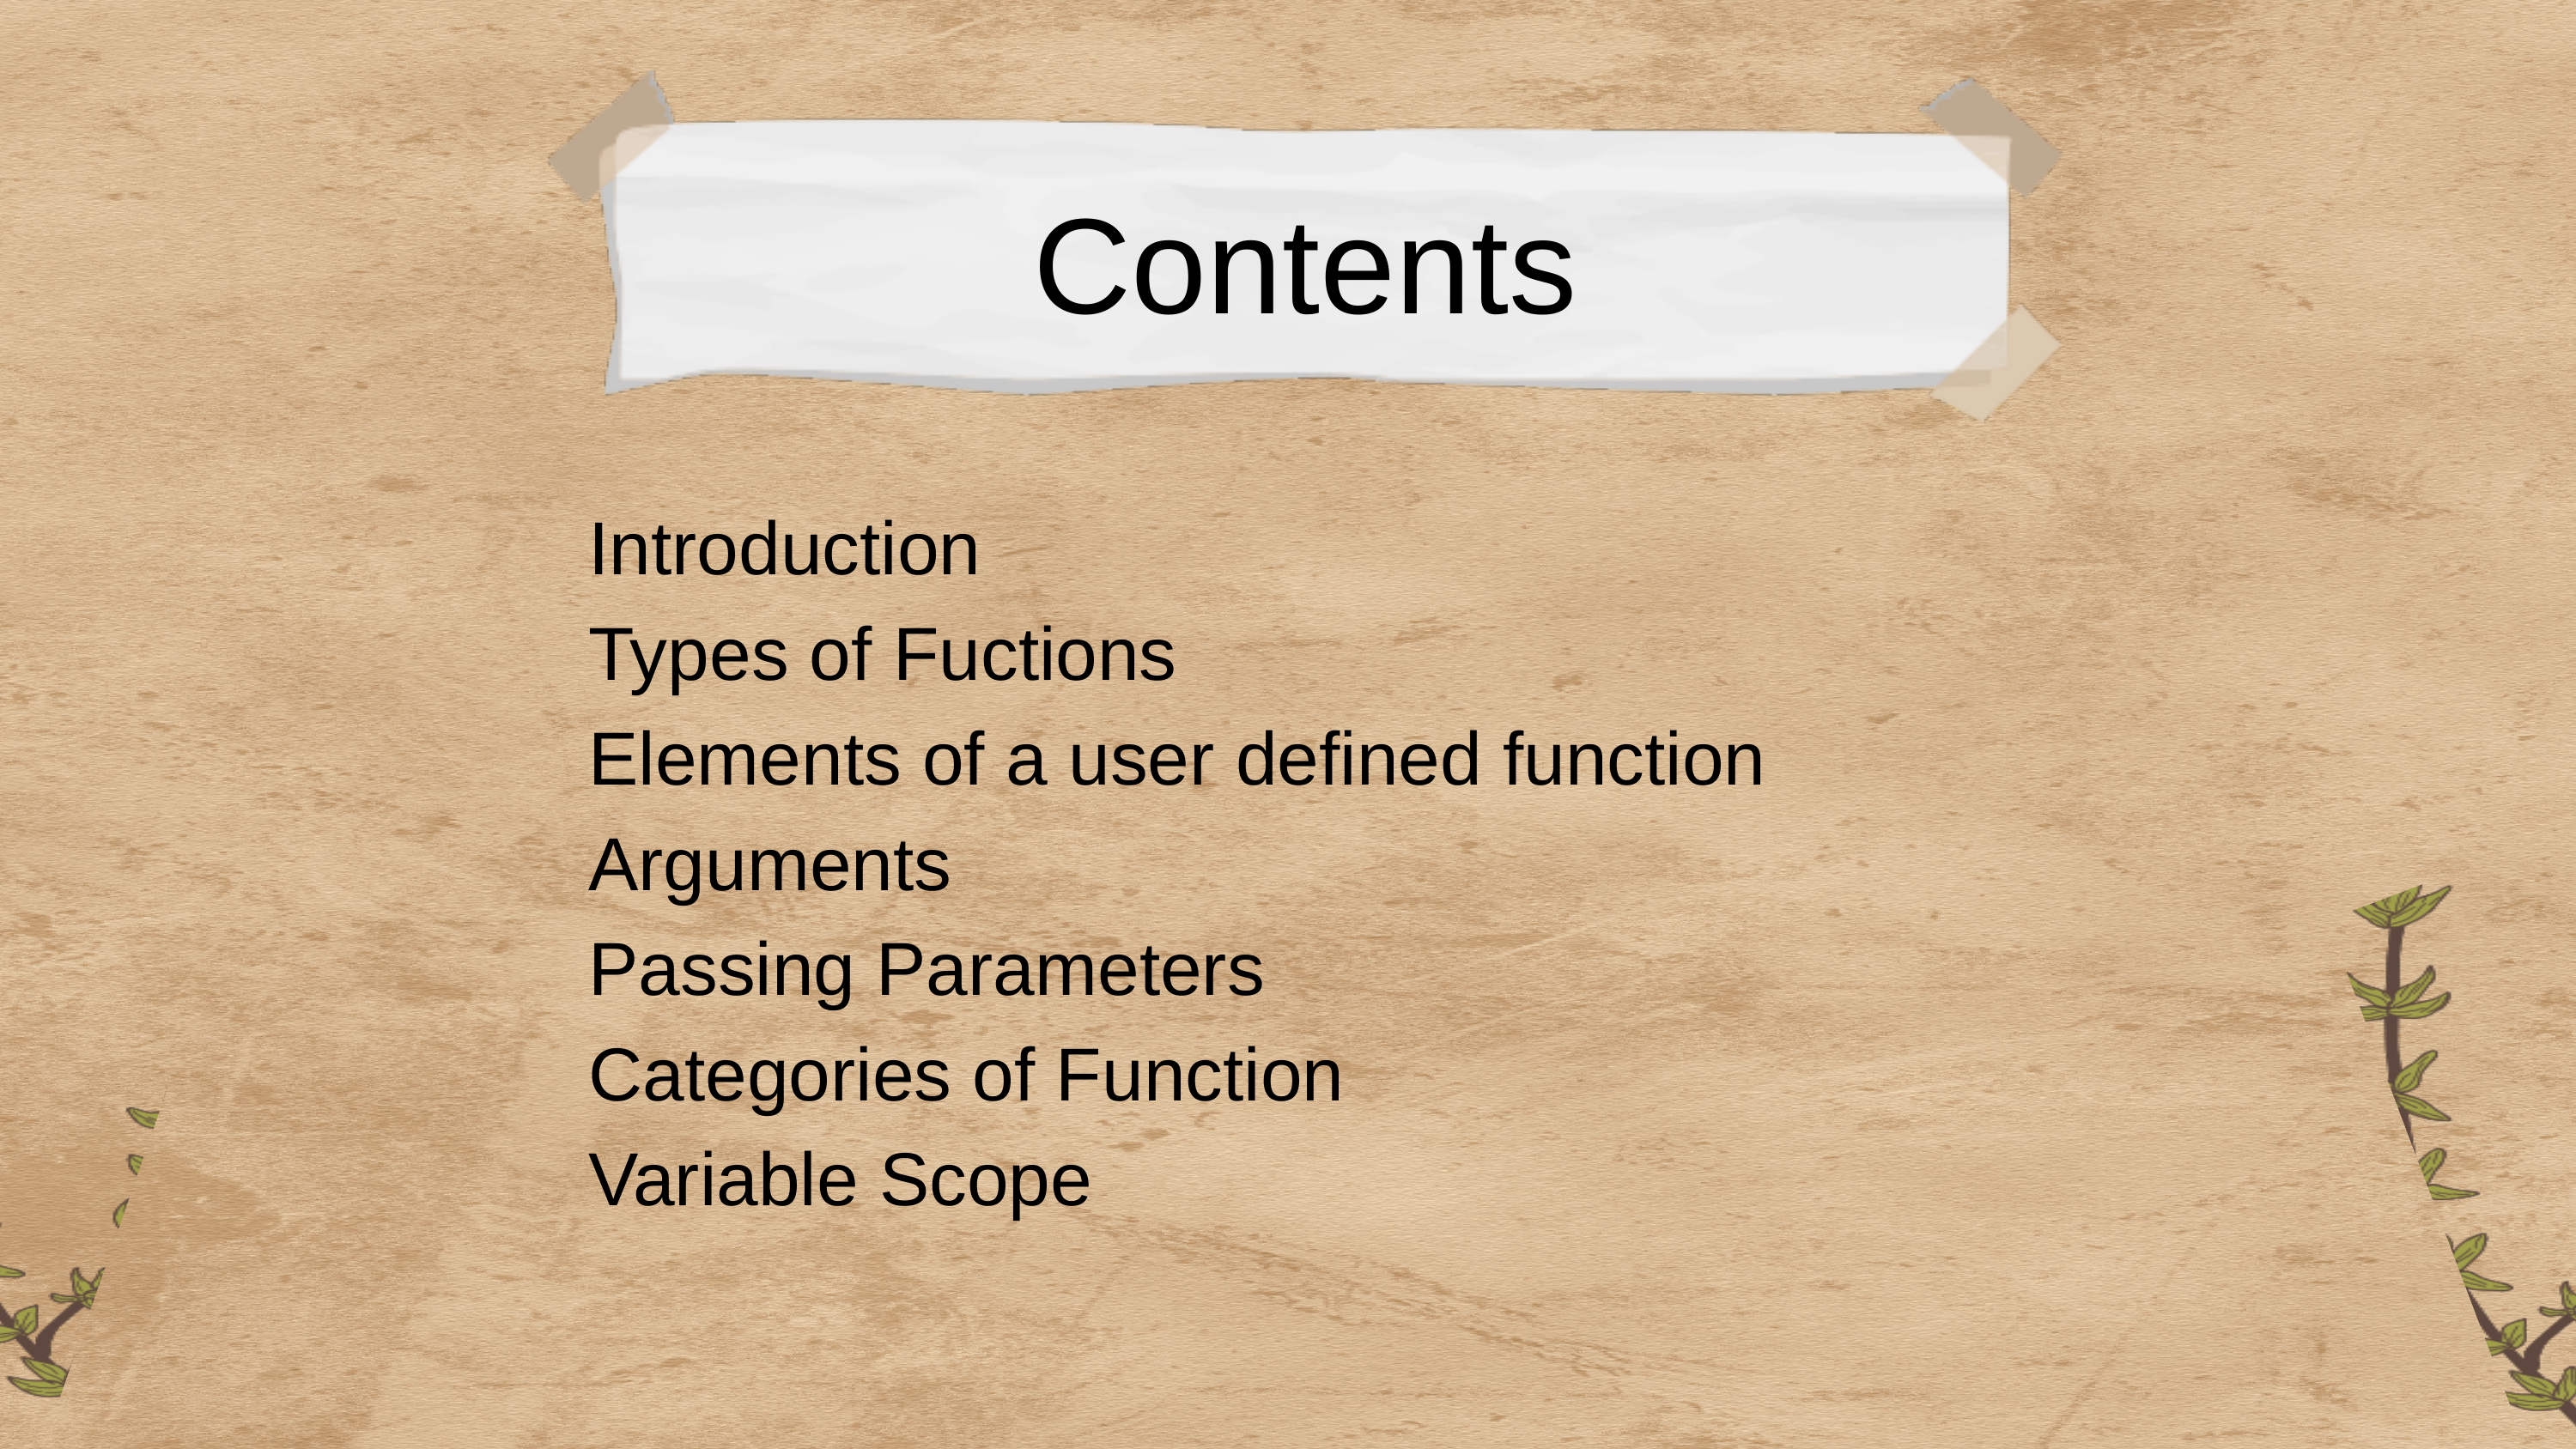

Contents
Introduction
Types of Fuctions
Elements of a user defined function
Arguments
Passing Parameters
Categories of Function
Variable Scope